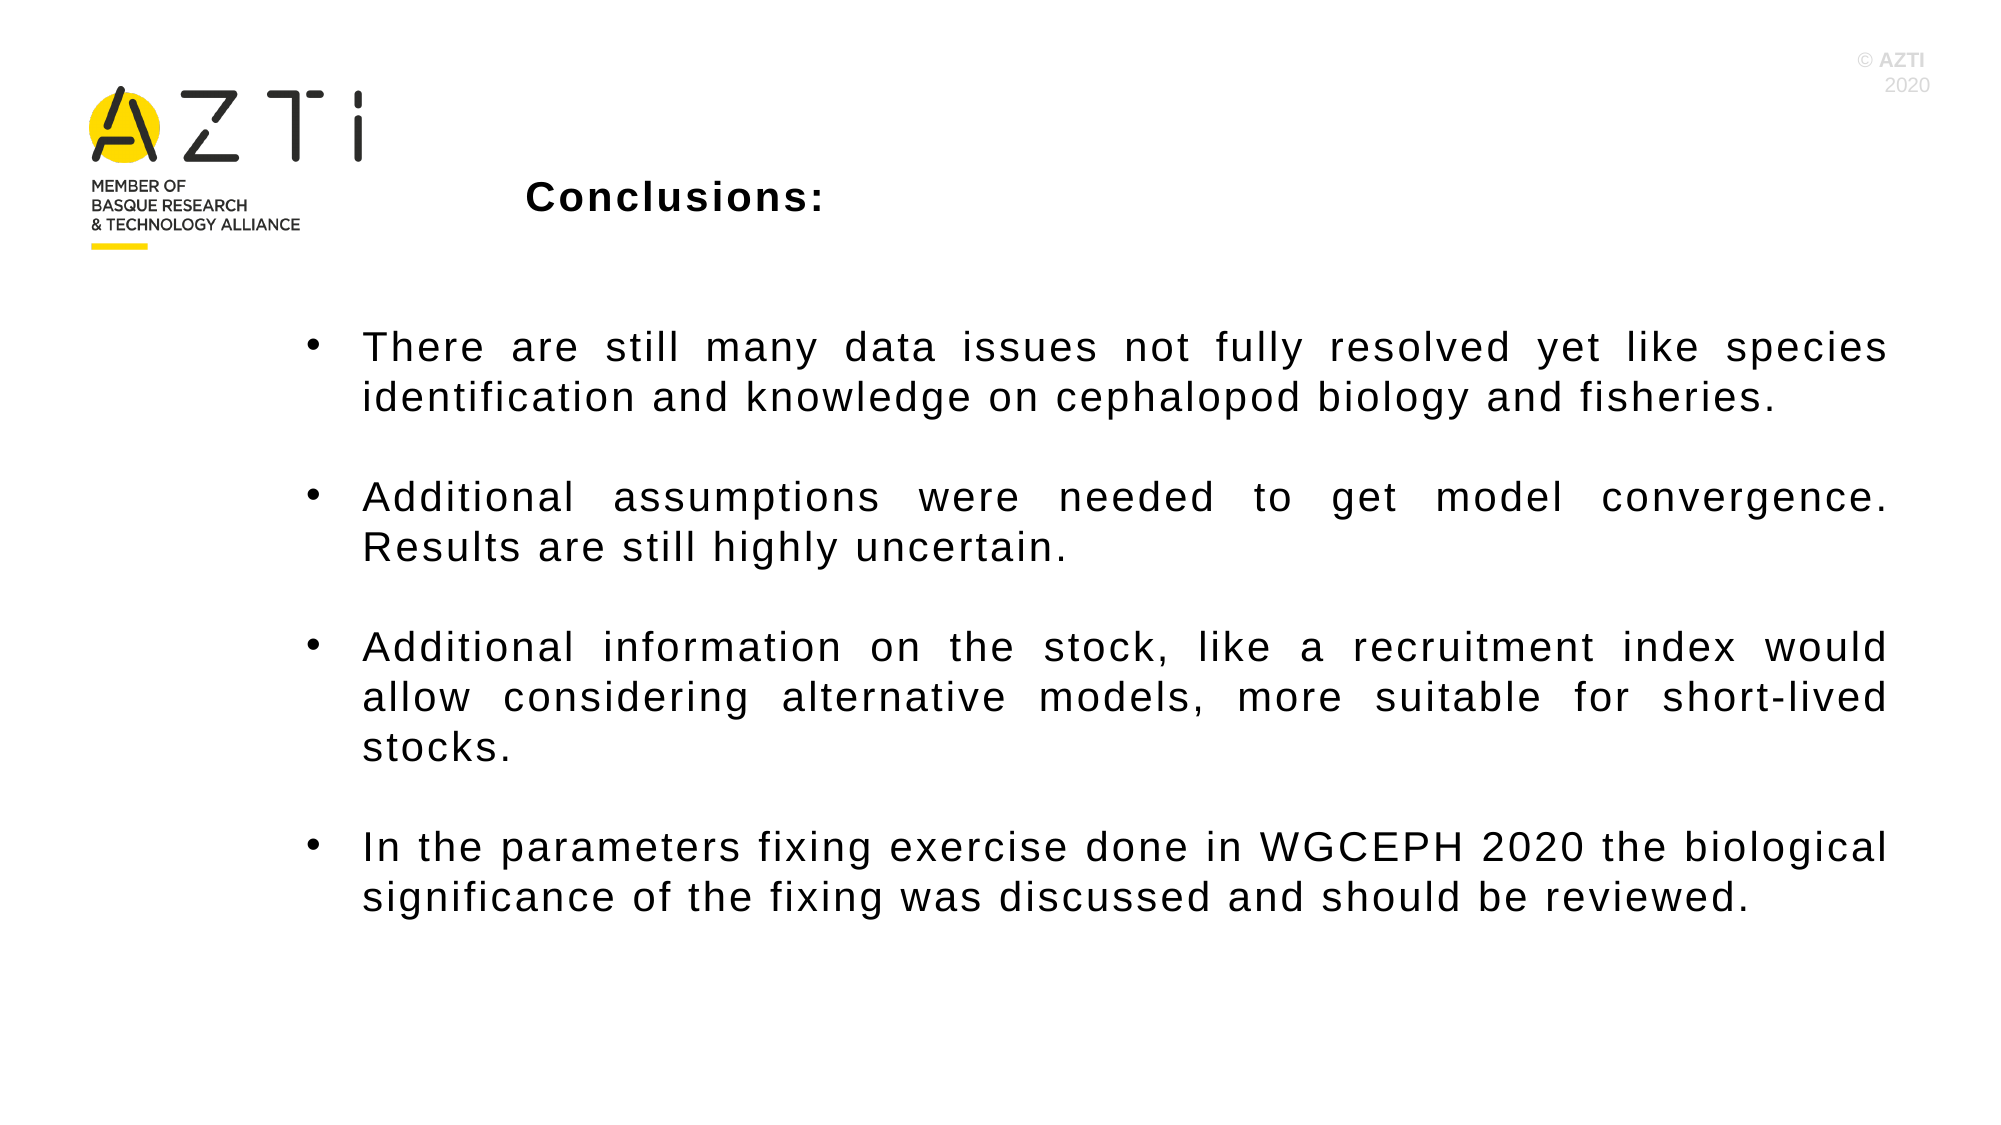

Conclusions:

There are still many data issues not fully resolved yet like species identification and knowledge on cephalopod biology and fisheries.

Additional assumptions were needed to get model convergence. Results are still highly uncertain.

Additional information on the stock, like a recruitment index would allow considering alternative models, more suitable for short-lived stocks.

In the parameters fixing exercise done in WGCEPH 2020 the biological significance of the fixing was discussed and should be reviewed.